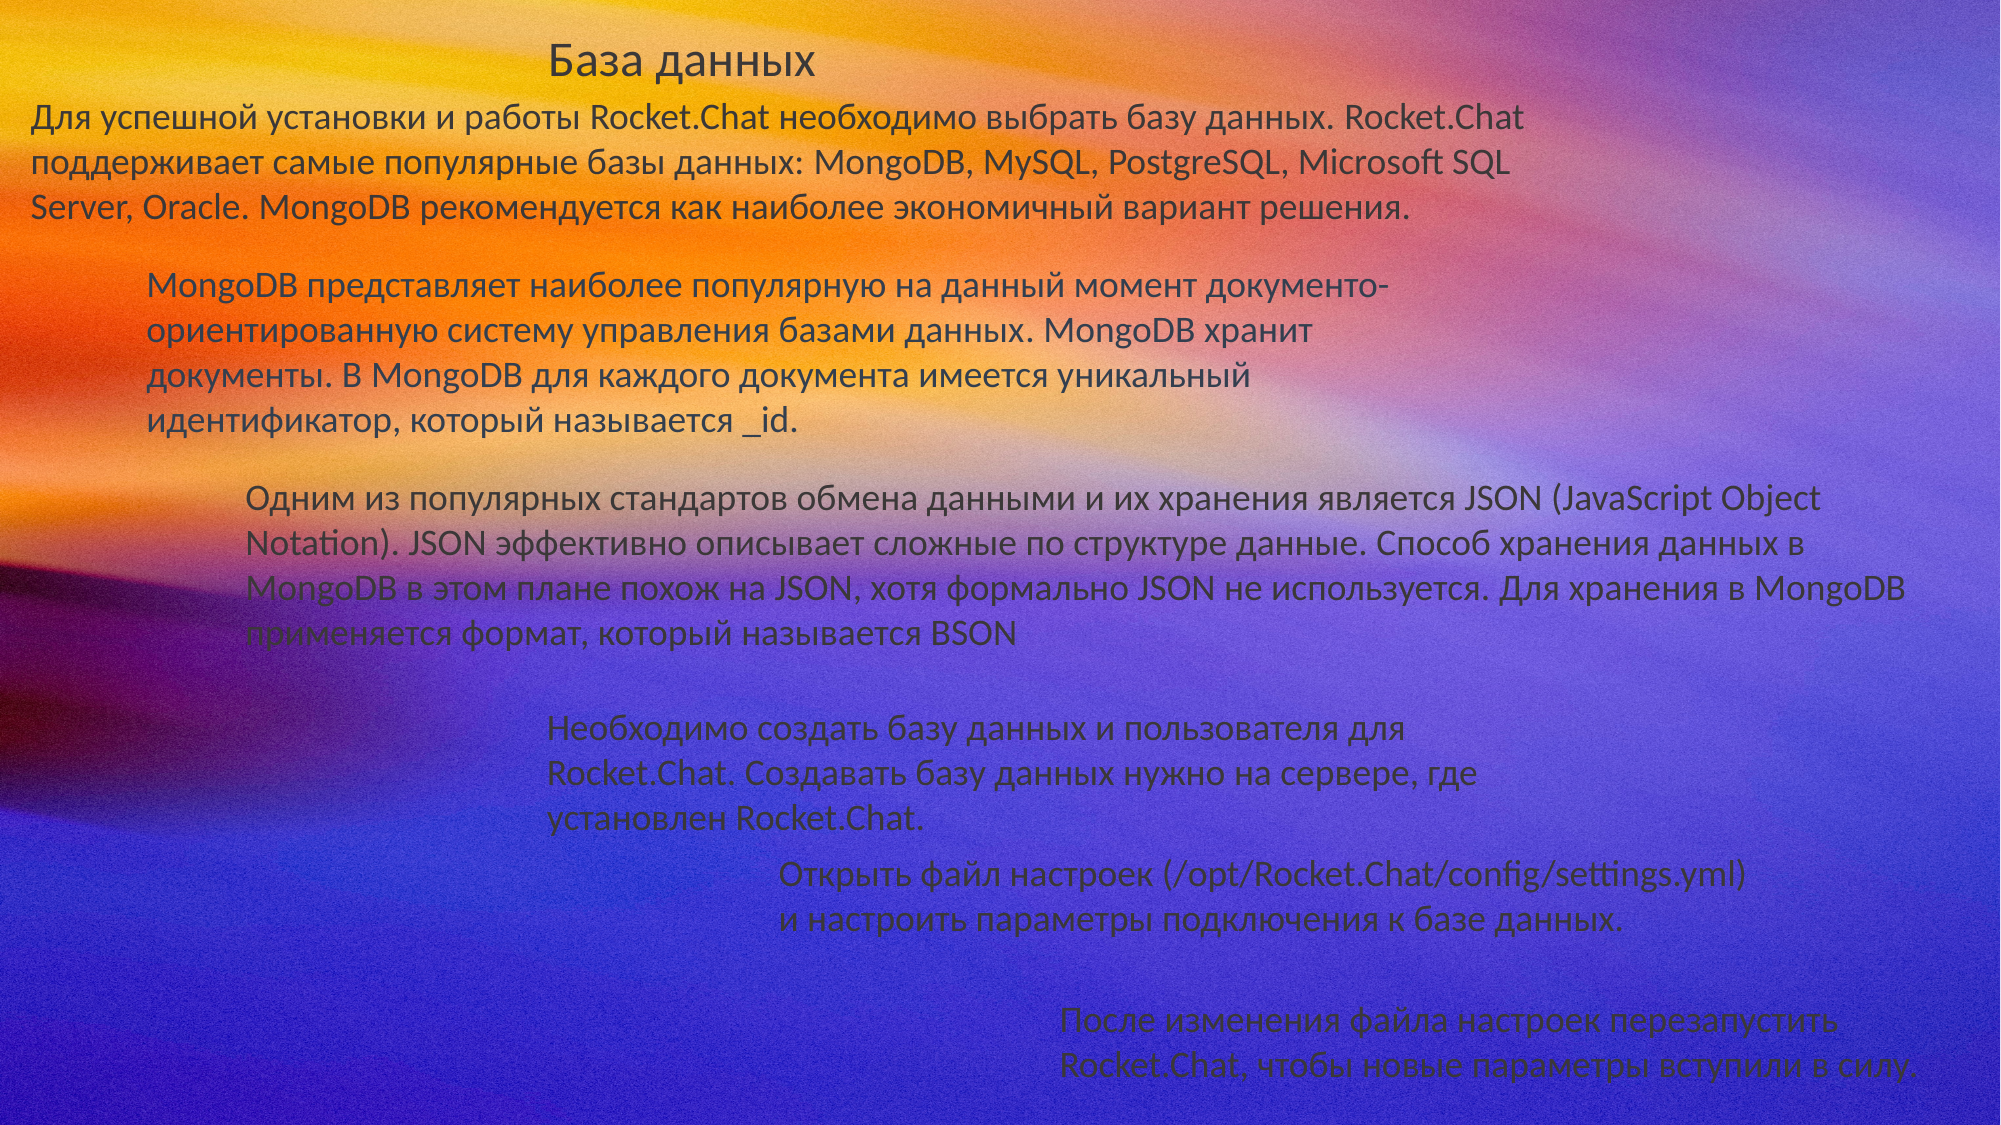

База данных
Для успешной установки и работы Rocket.Chat необходимо выбрать базу данных. Rocket.Chat поддерживает самые популярные базы данных: MongoDB, MySQL, PostgreSQL, Microsoft SQL Server, Oracle. MongoDB рекомендуется как наиболее экономичный вариант решения.
MongoDB представляет наиболее популярную на данный момент документо-ориентированную систему управления базами данных. MongoDB хранит документы. В MongoDB для каждого документа имеется уникальный идентификатор, который называется _id.
Одним из популярных стандартов обмена данными и их хранения является JSON (JavaScript Object Notation). JSON эффективно описывает сложные по структуре данные. Способ хранения данных в MongoDB в этом плане похож на JSON, хотя формально JSON не используется. Для хранения в MongoDB применяется формат, который называется BSON
Необходимо создать базу данных и пользователя для Rocket.Chat. Создавать базу данных нужно на сервере, где установлен Rocket.Chat.
Открыть файл настроек (/opt/Rocket.Chat/config/settings.yml) и настроить параметры подключения к базе данных.
После изменения файла настроек перезапустить Rocket.Chat, чтобы новые параметры вступили в силу.